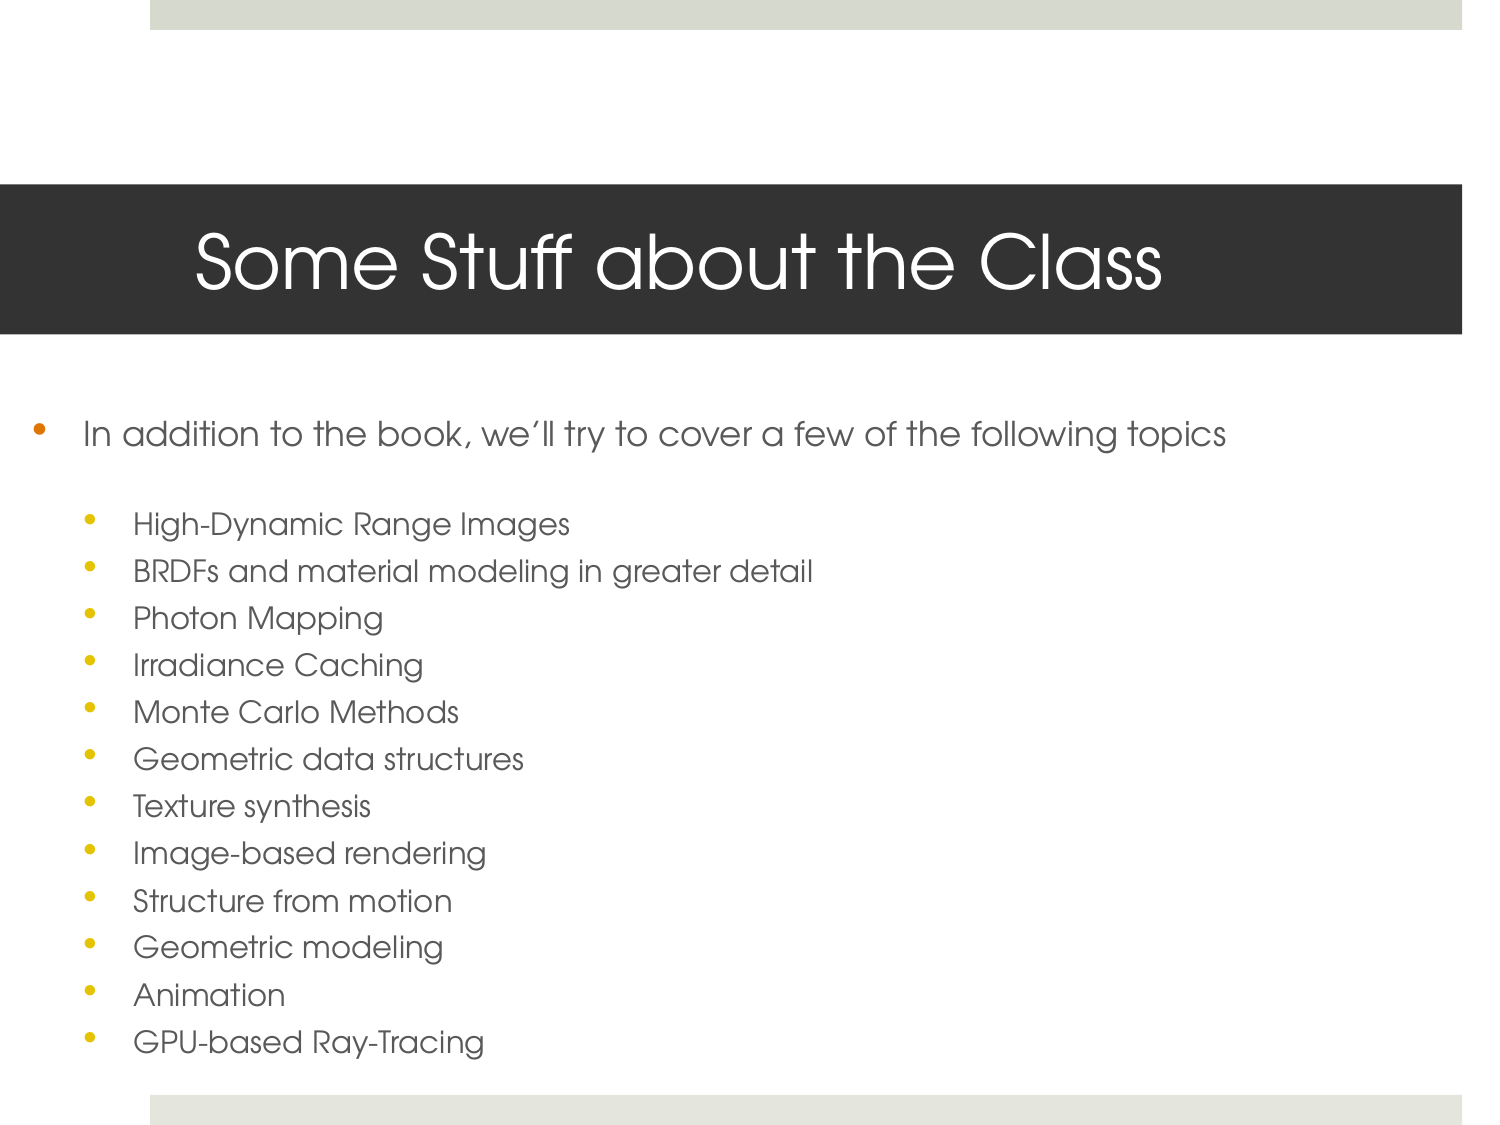

# Some Stuff about the Class
In addition to the book, we’ll try to cover a few of the following topics
High-Dynamic Range Images
BRDFs and material modeling in greater detail
Photon Mapping
Irradiance Caching
Monte Carlo Methods
Geometric data structures
Texture synthesis
Image-based rendering
Structure from motion
Geometric modeling
Animation
GPU-based Ray-Tracing